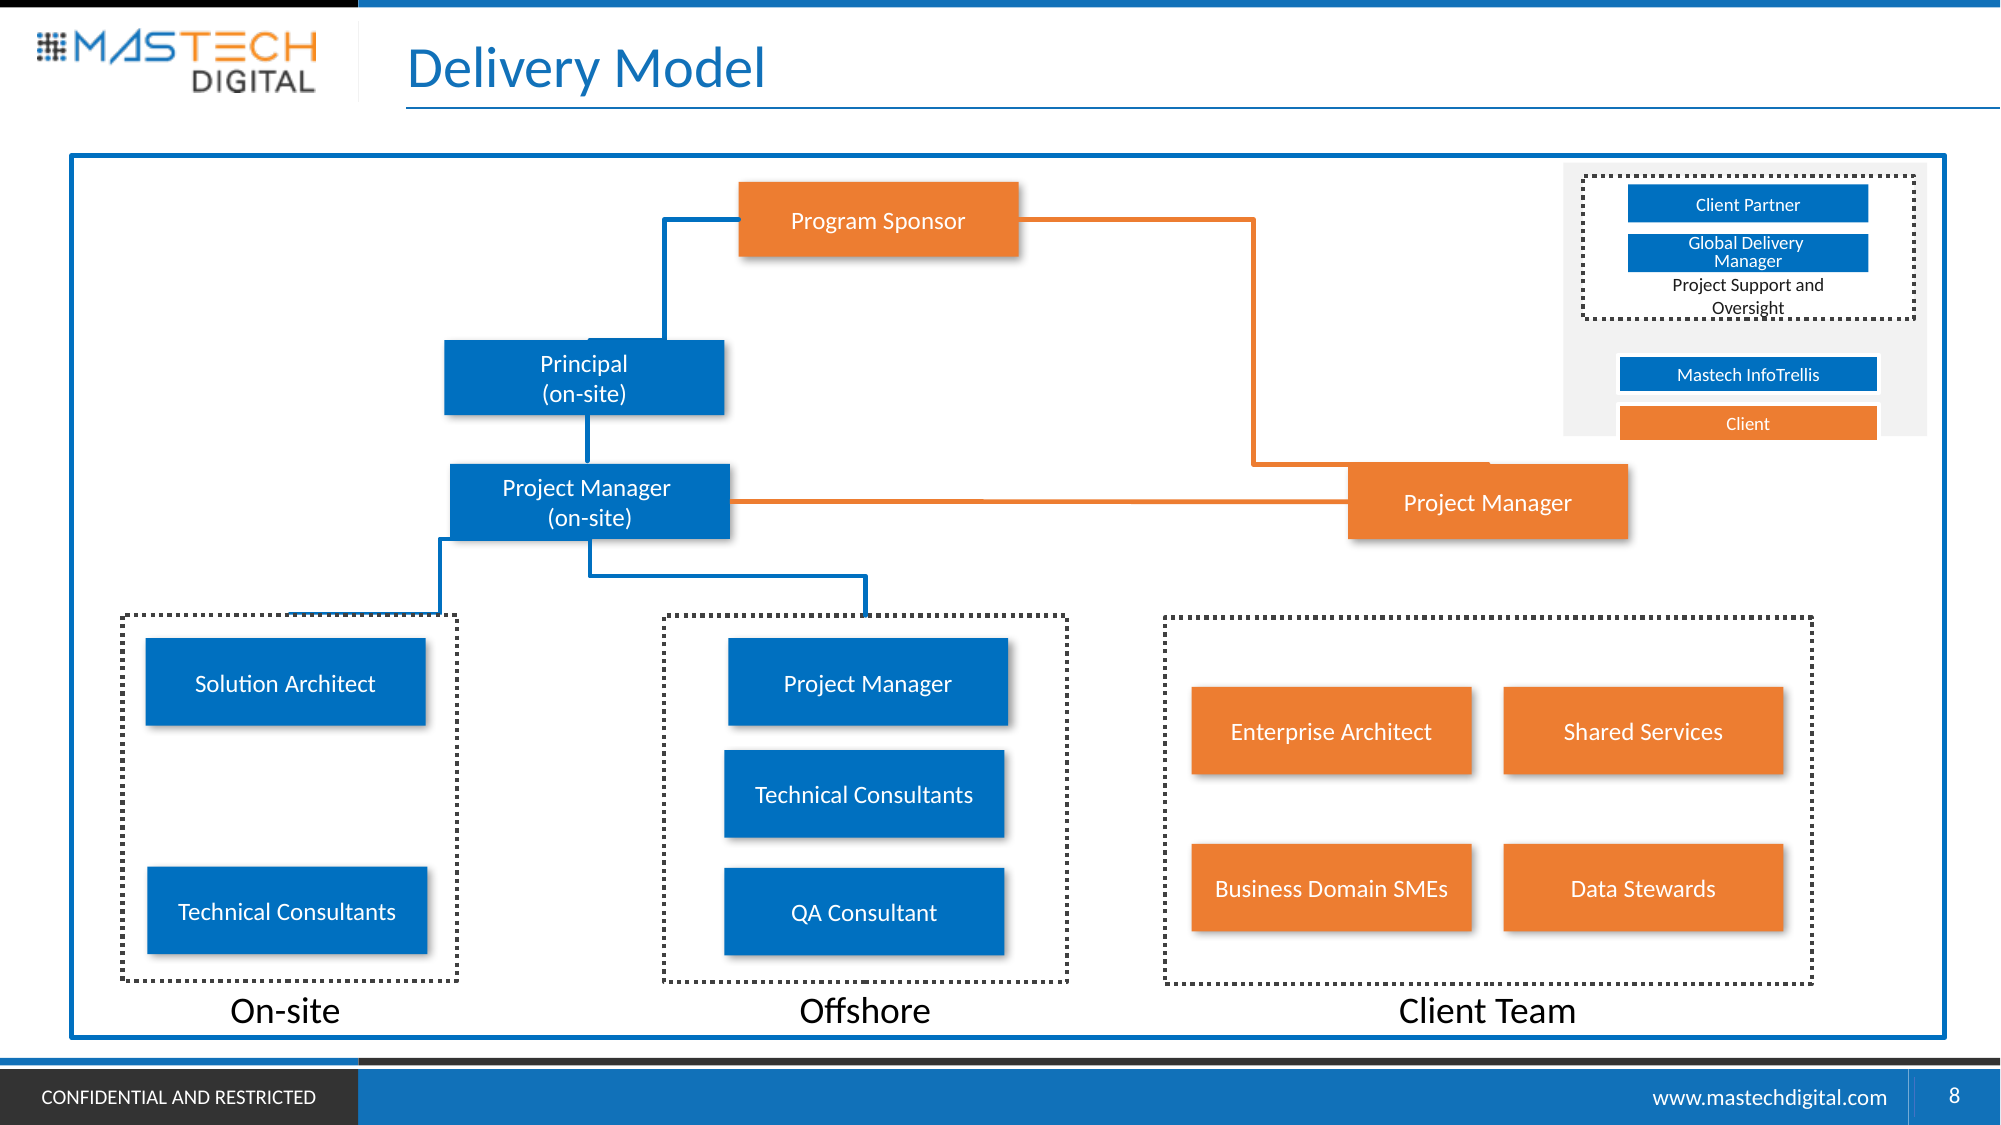

Delivery Model

Client Partner
Global Delivery
Manager
Project Support and Oversight
Mastech InfoTrellis
Client
Program Sponsor
Project Manager
(on-site)
Project Manager

Shared Services
Business Domain SMEs
Data Stewards
Solution Architect
Technical Consultants
Principal
(on-site)

Project Manager
Enterprise Architect
Technical Consultants
QA Consultant
On-site
Offshore
Client Team